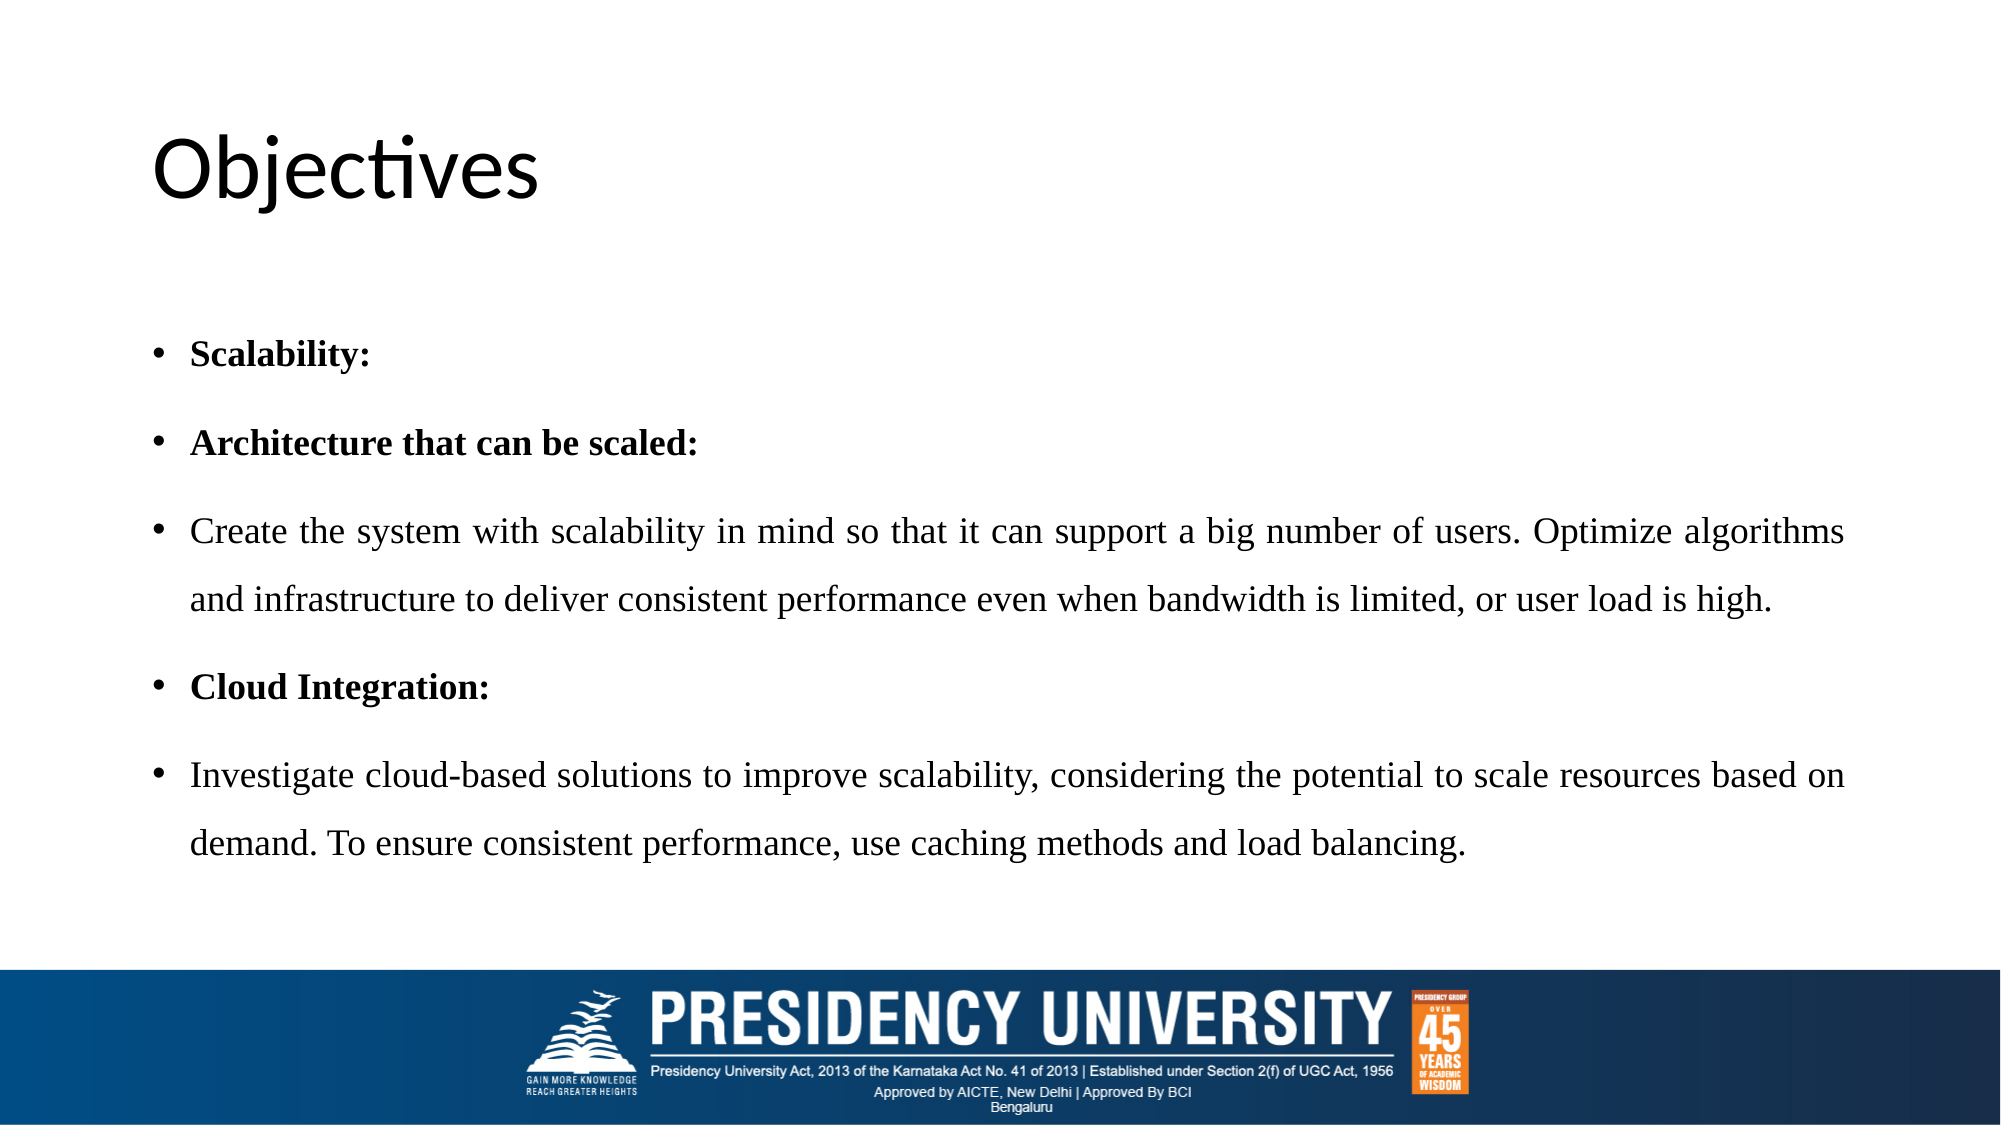

# Objectives
Scalability:
Architecture that can be scaled:
Create the system with scalability in mind so that it can support a big number of users. Optimize algorithms and infrastructure to deliver consistent performance even when bandwidth is limited, or user load is high.
Cloud Integration:
Investigate cloud-based solutions to improve scalability, considering the potential to scale resources based on demand. To ensure consistent performance, use caching methods and load balancing.